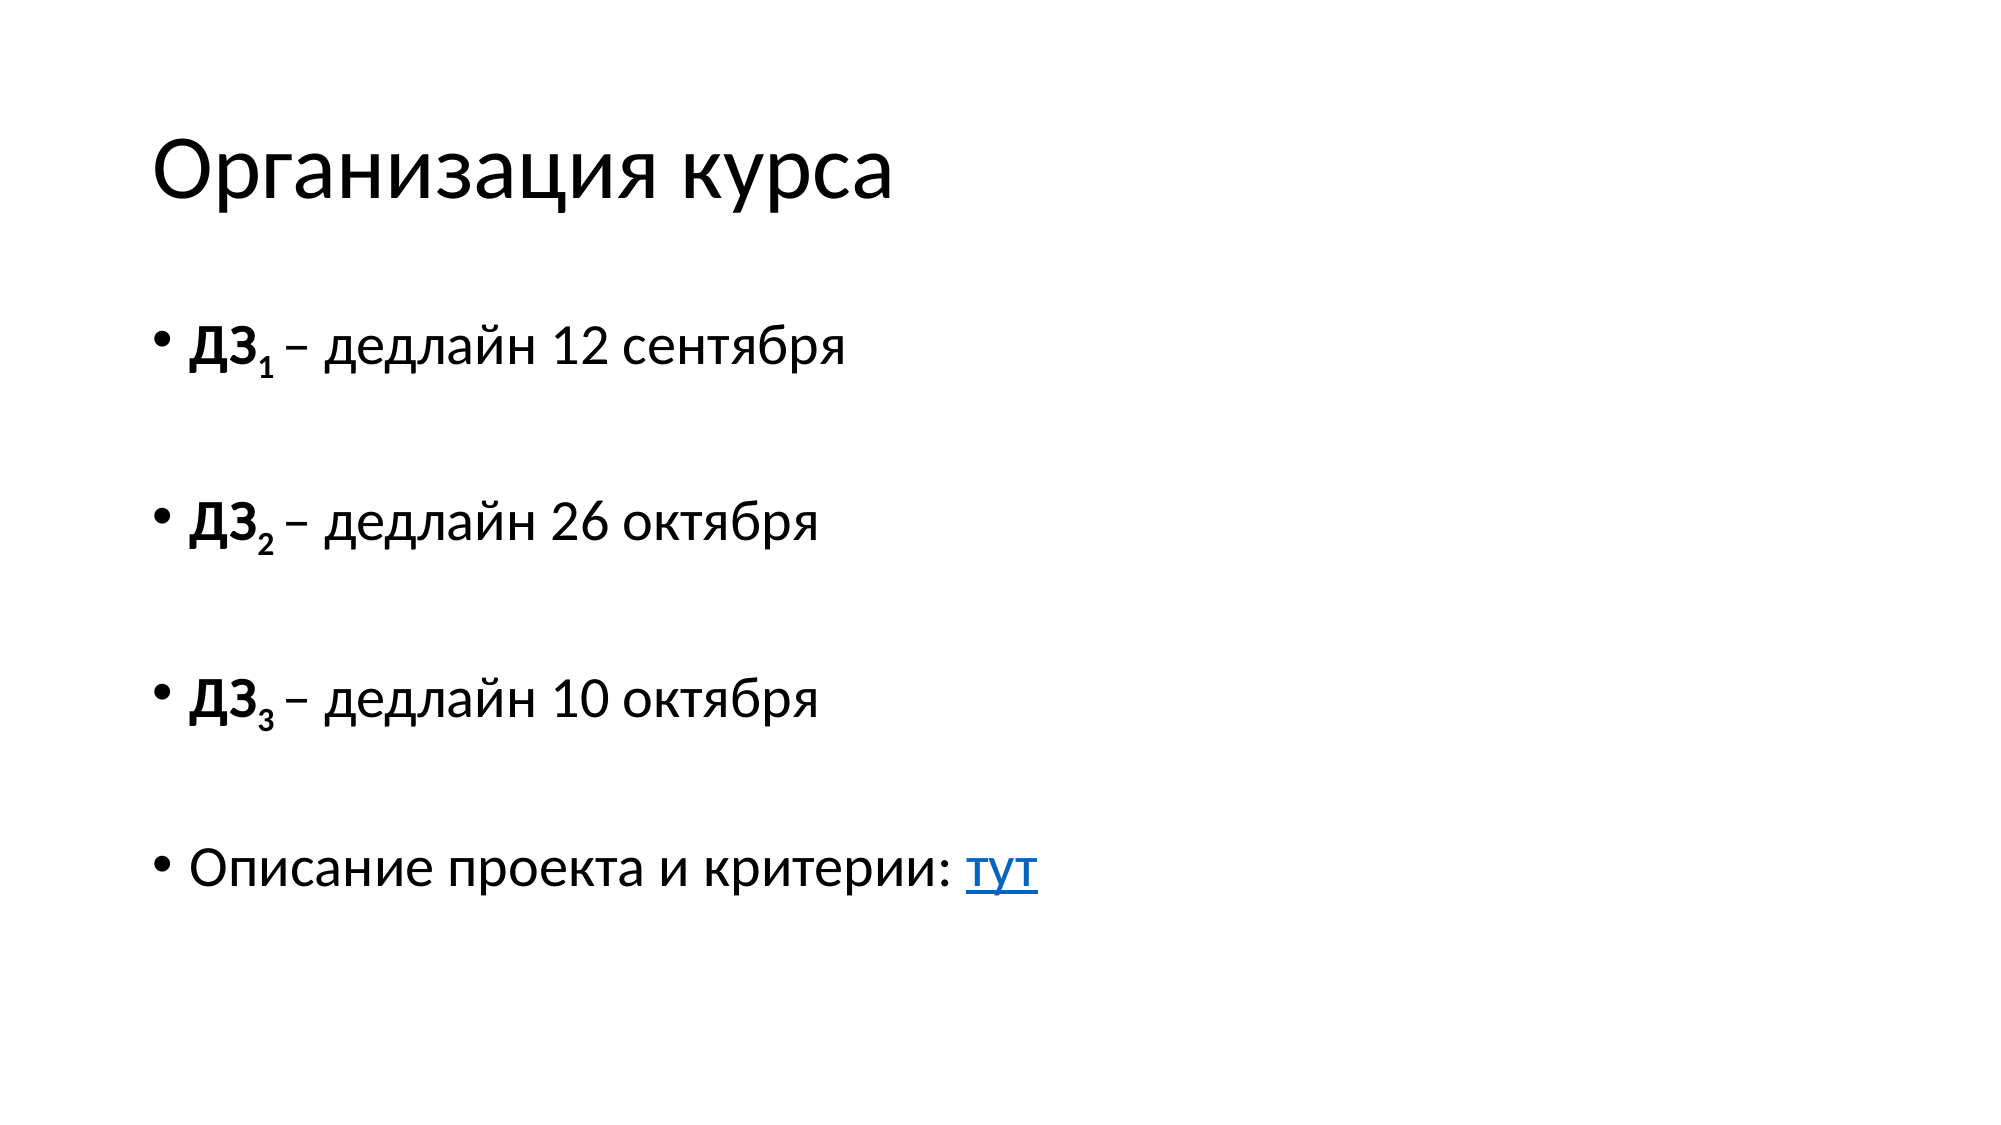

# Организация курса
ДЗ1 – дедлайн 12 сентября

ДЗ2 – дедлайн 26 октября

ДЗ3 – дедлайн 10 октября

Описание проекта и критерии: тут